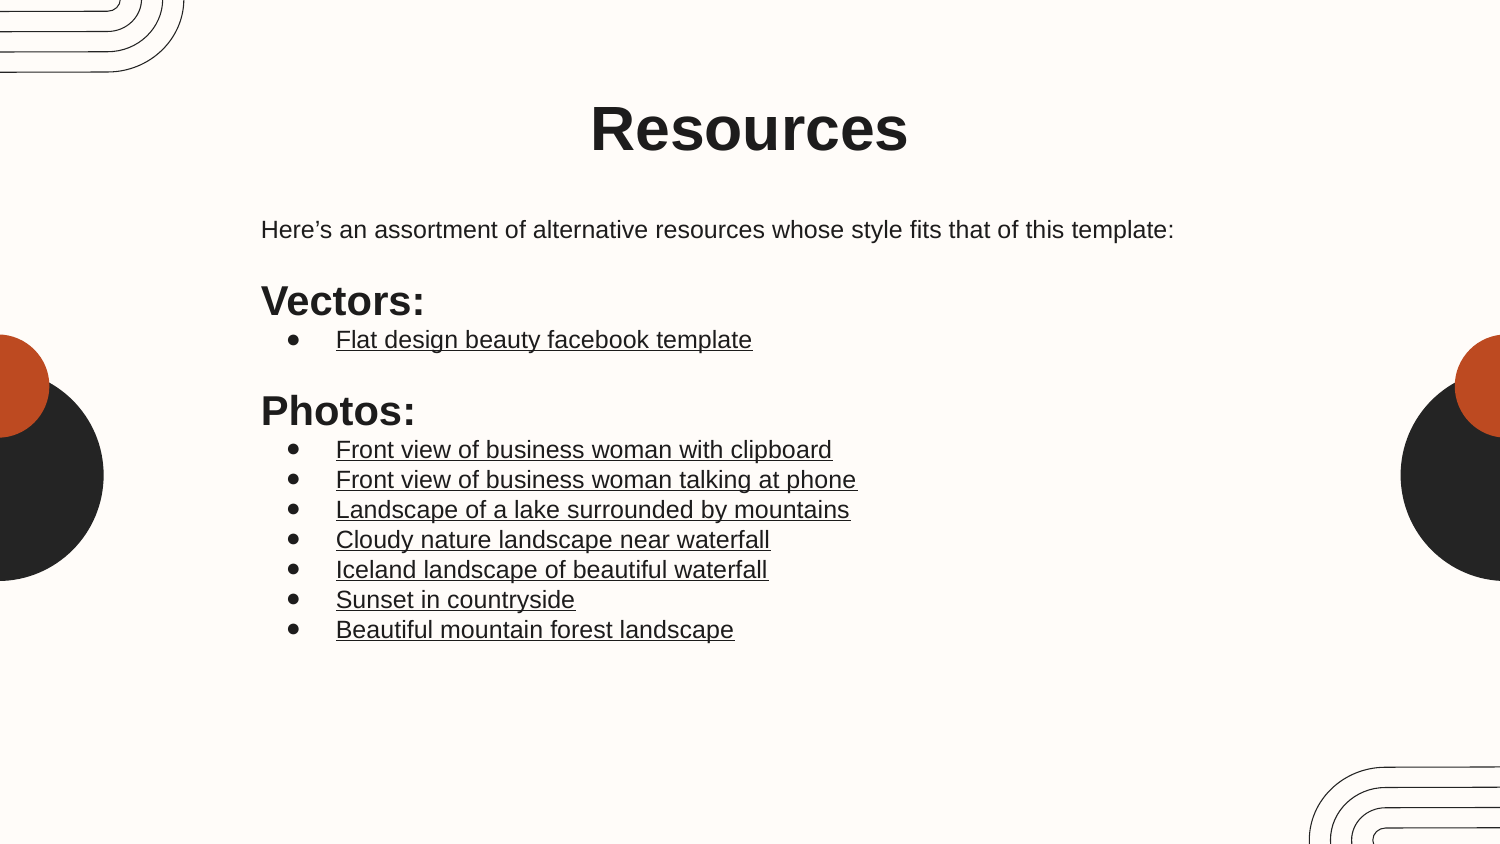

# Resources
Here’s an assortment of alternative resources whose style fits that of this template:

Vectors:
Flat design beauty facebook template

Photos:
Front view of business woman with clipboard
Front view of business woman talking at phone
Landscape of a lake surrounded by mountains
Cloudy nature landscape near waterfall
Iceland landscape of beautiful waterfall
Sunset in countryside
Beautiful mountain forest landscape